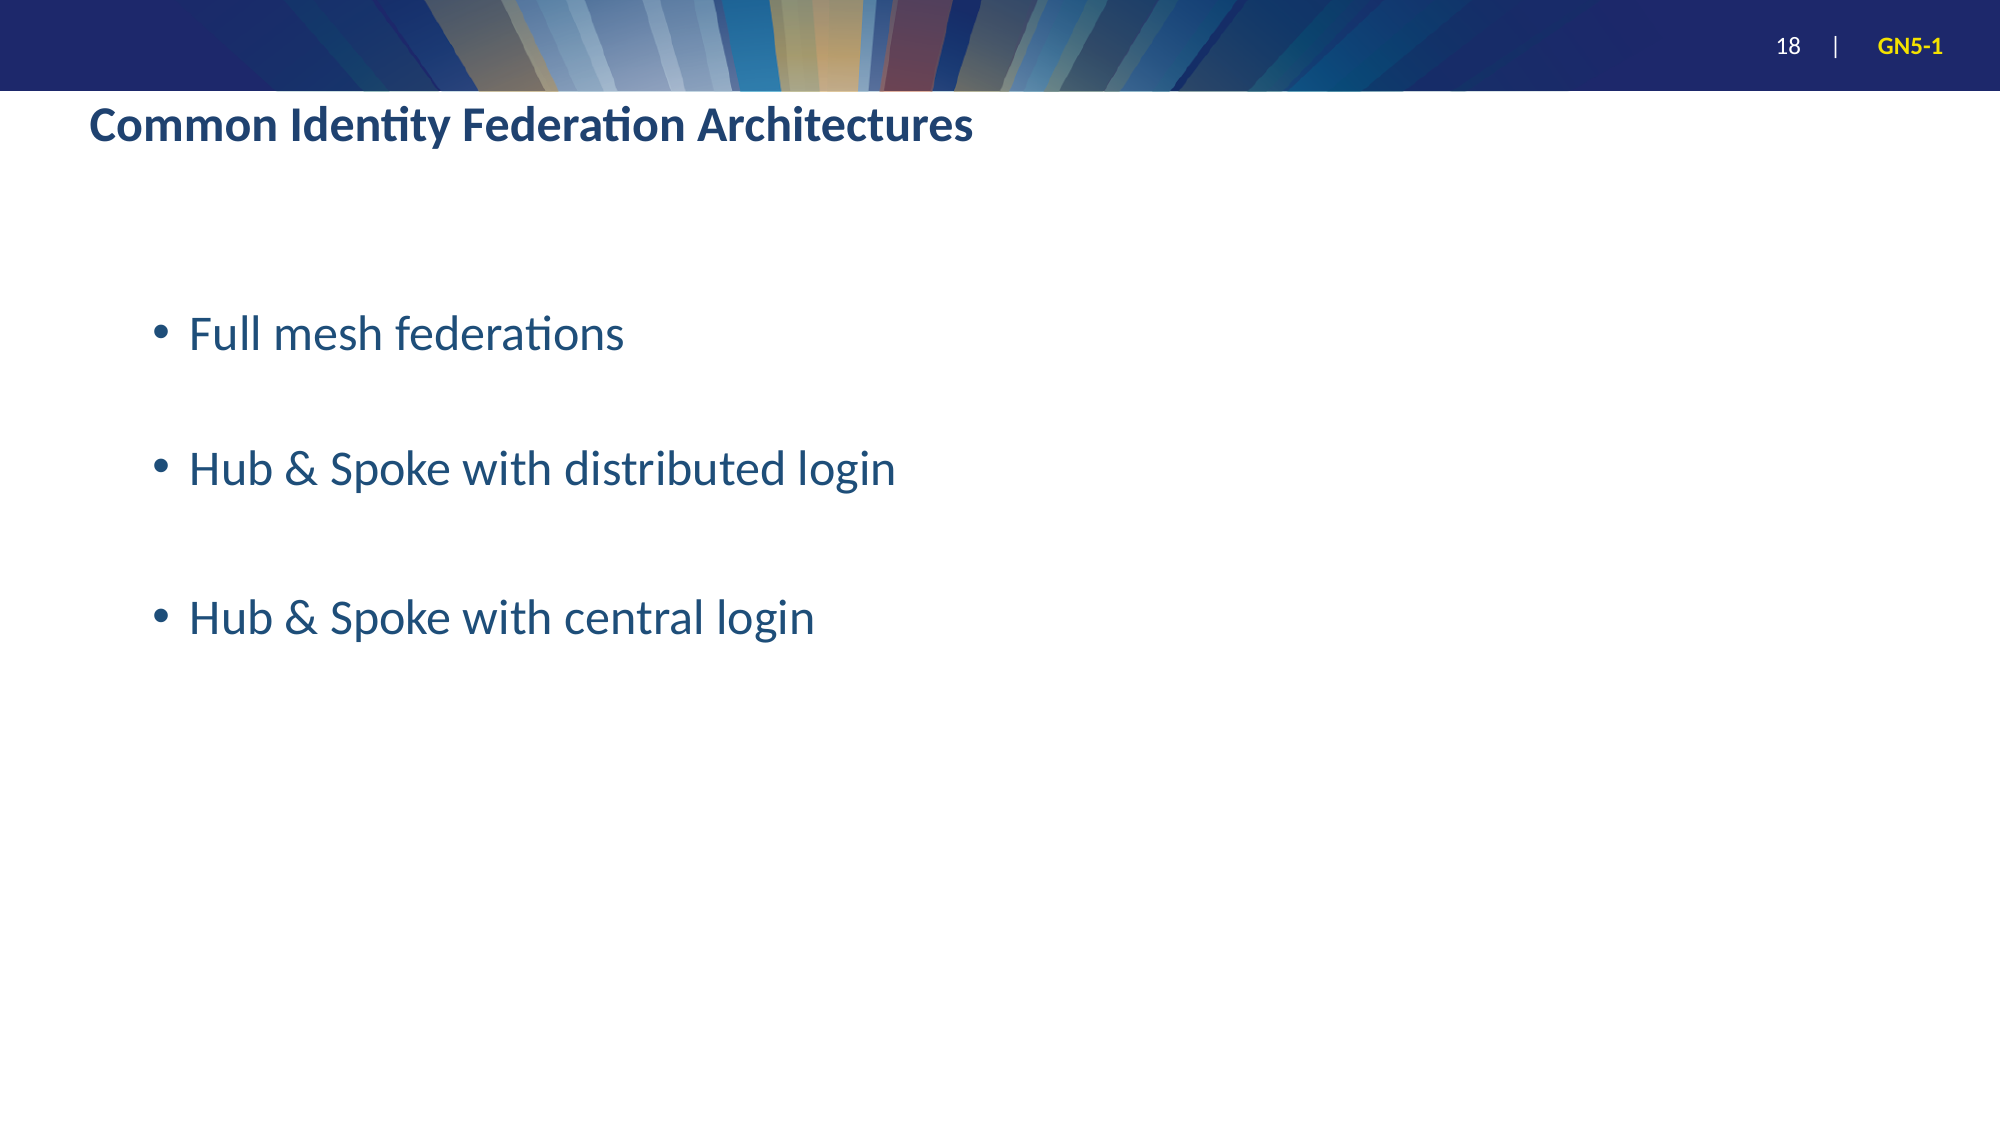

# Common Identity Federation Architectures
Full mesh federations
Hub & Spoke with distributed login

Hub & Spoke with central login

18